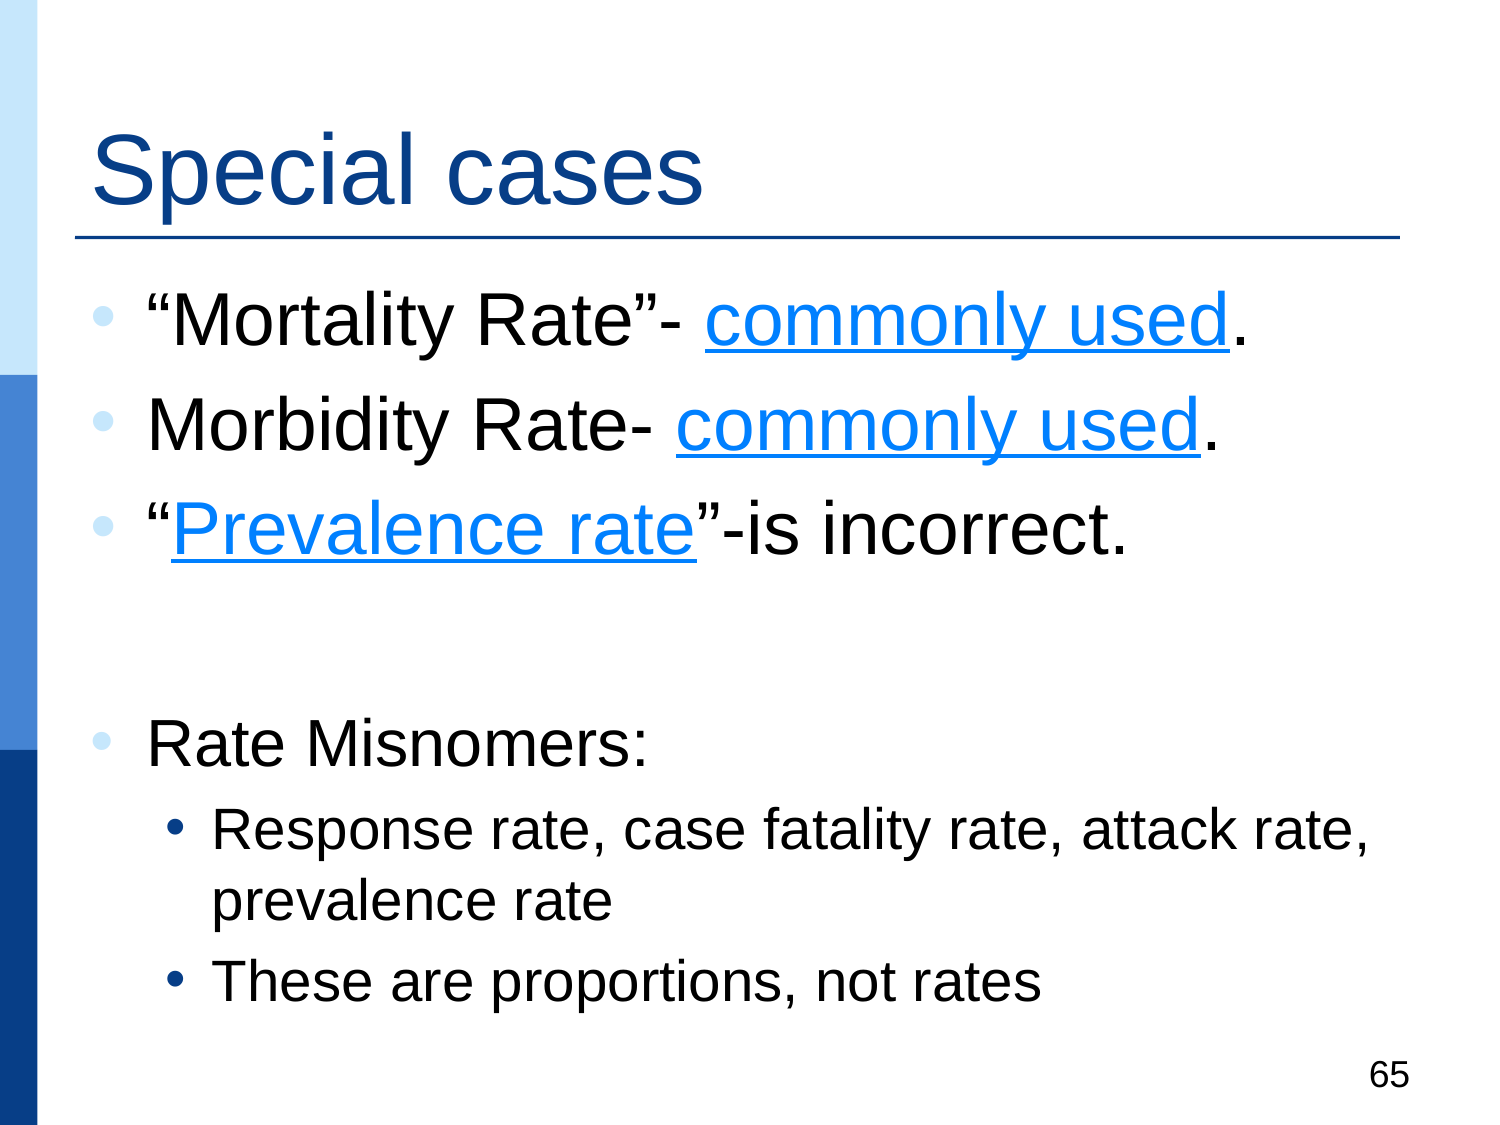

# Special cases
“Mortality Rate”- commonly used.
Morbidity Rate- commonly used.
“Prevalence rate”-is incorrect.

Rate Misnomers:
Response rate, case fatality rate, attack rate, prevalence rate
These are proportions, not rates

65